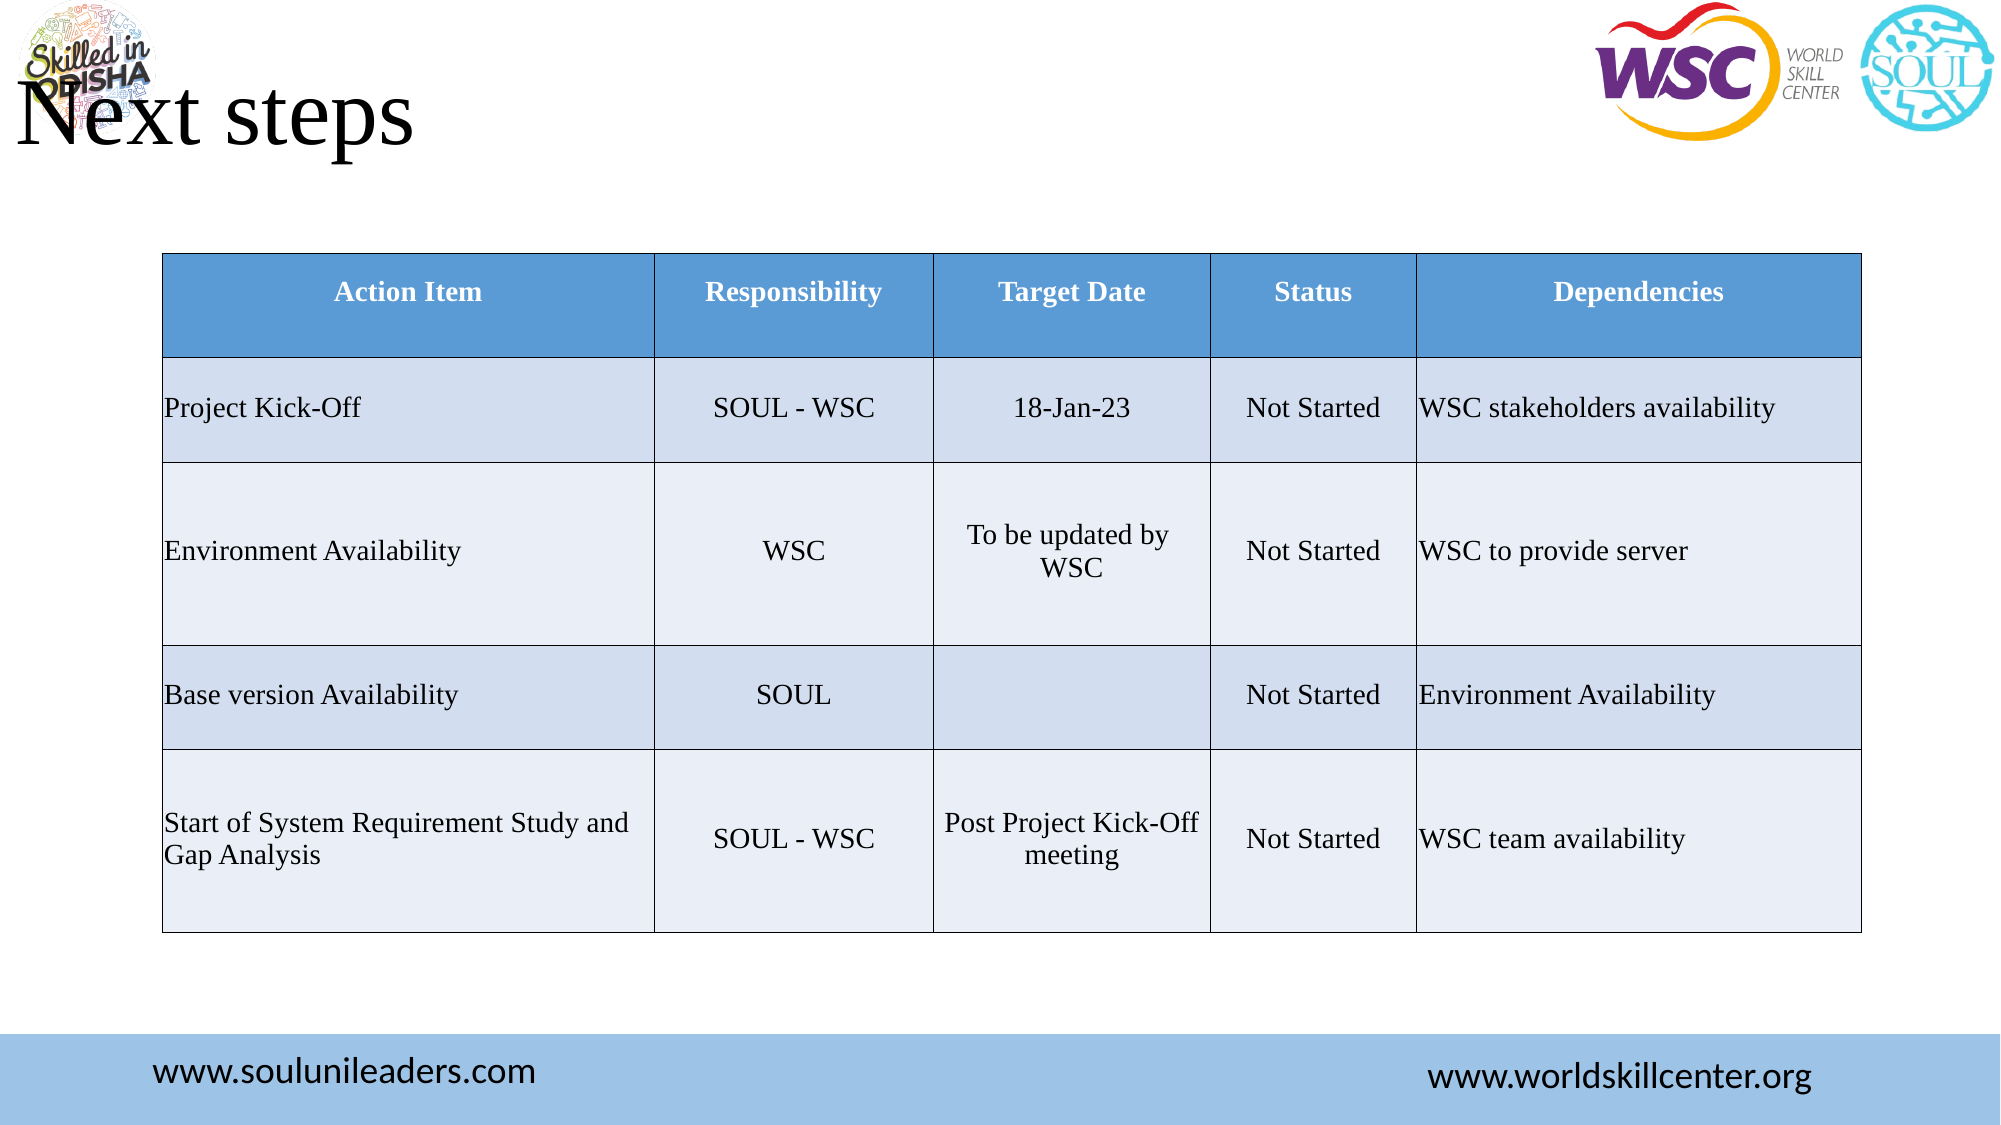

# Next steps
| Action Item | Responsibility | Target Date | Status | Dependencies |
| --- | --- | --- | --- | --- |
| Project Kick-Off | SOUL - WSC | 18-Jan-23 | Not Started | WSC stakeholders availability |
| Environment Availability | WSC | To be updated by WSC | Not Started | WSC to provide server |
| Base version Availability | SOUL |  | Not Started | Environment Availability |
| Start of System Requirement Study and Gap Analysis | SOUL - WSC | Post Project Kick-Off meeting | Not Started | WSC team availability |